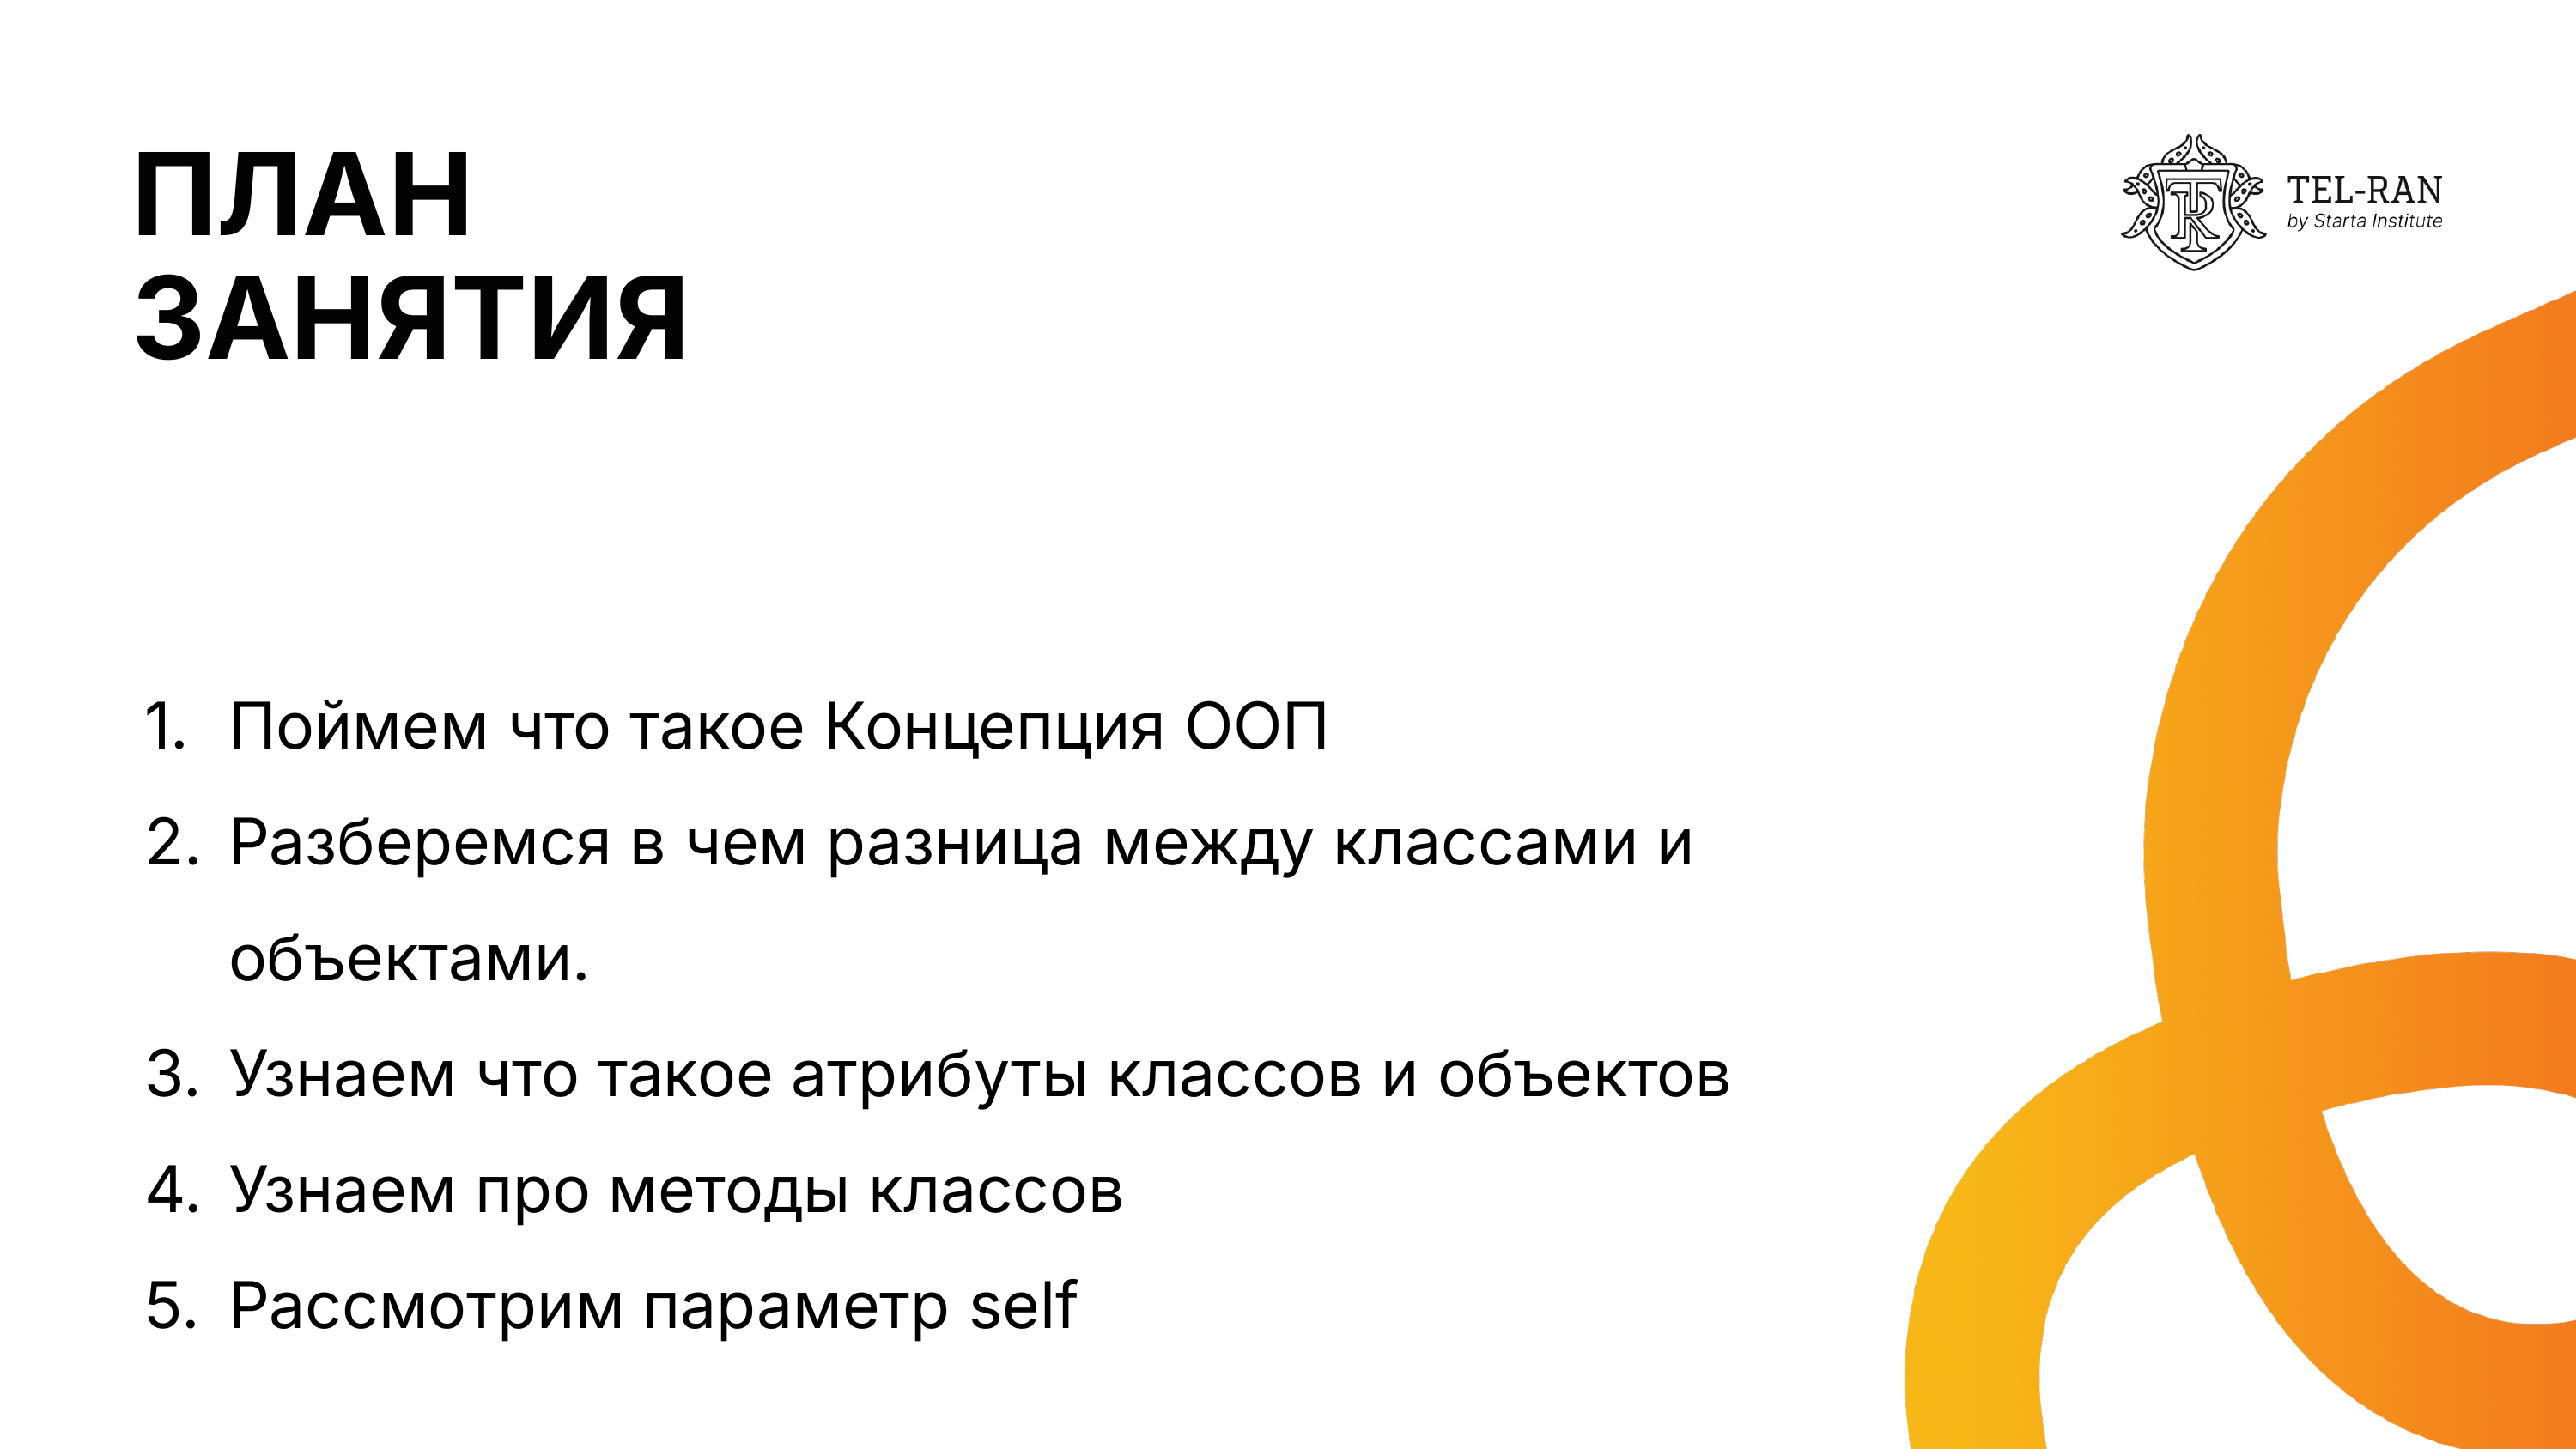

ПЛАН
ЗАНЯТИЯ
Поймем что такое Концепция ООП
Разберемся в чем разница между классами и объектами.
Узнаем что такое атрибуты классов и объектов
Узнаем про методы классов
Рассмотрим параметр self